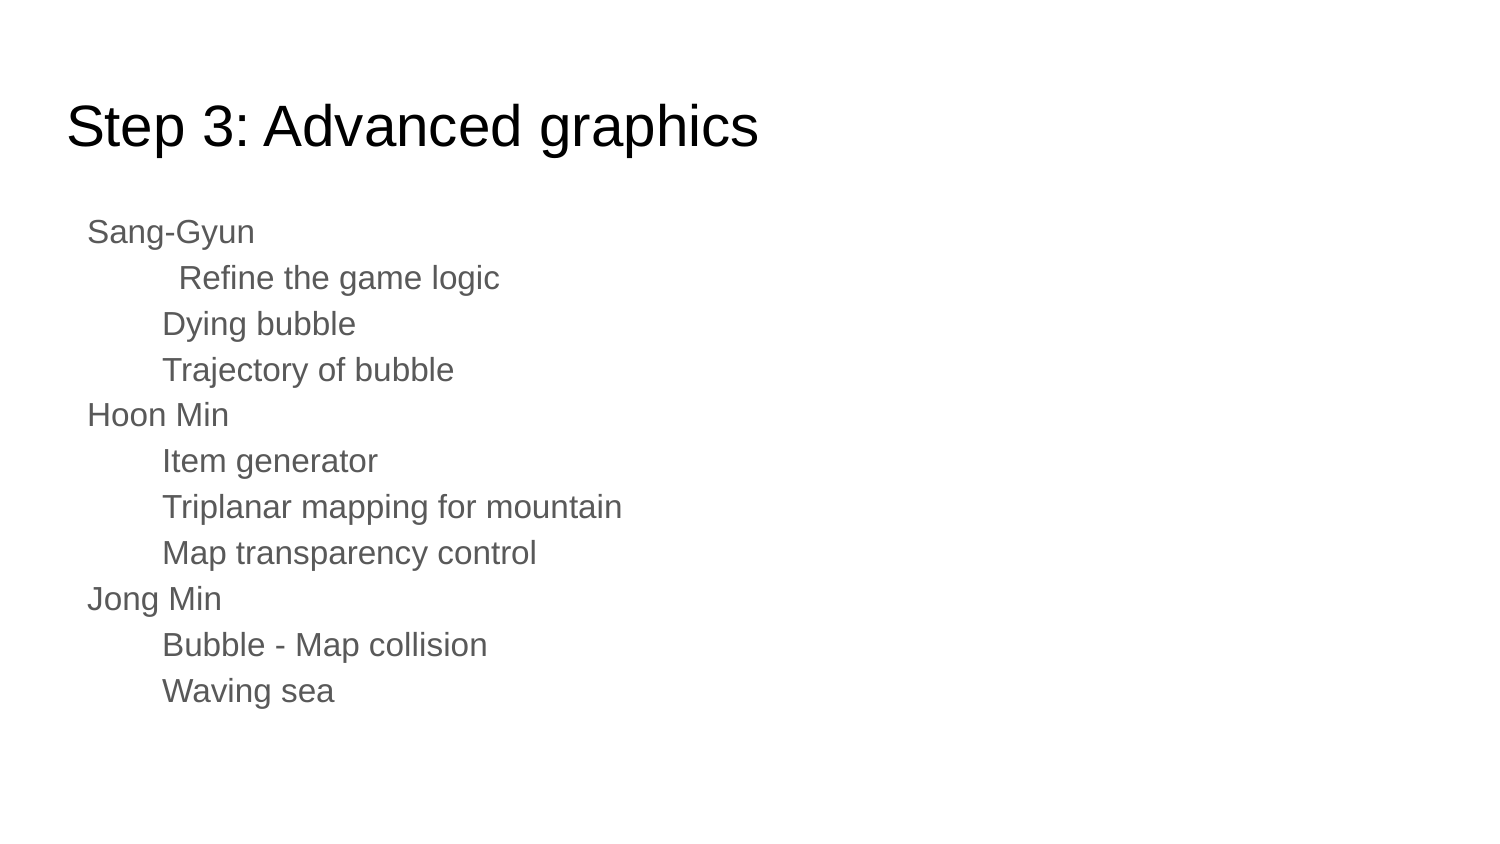

# Step 3: Advanced graphics
Sang-Gyun
Refine the game logic
Dying bubble
Trajectory of bubble
Hoon Min
Item generator
Triplanar mapping for mountain
Map transparency control
Jong Min
Bubble - Map collision
Waving sea